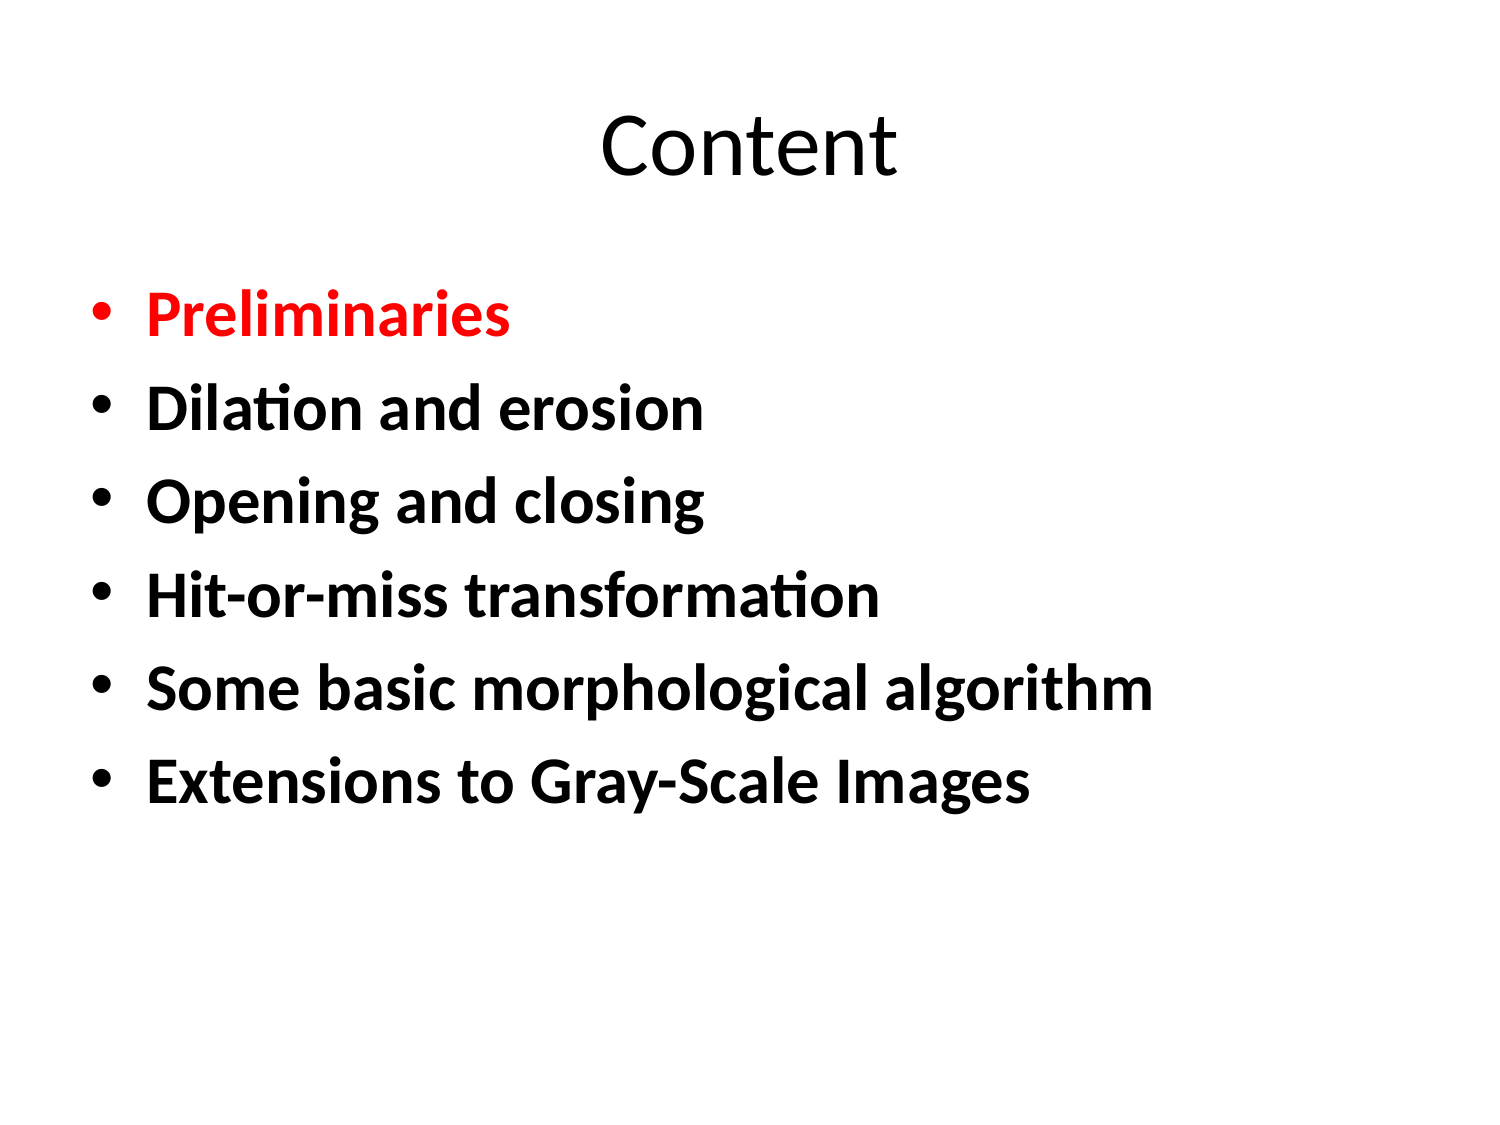

# Content
Preliminaries
Dilation and erosion
Opening and closing
Hit-or-miss transformation
Some basic morphological algorithm
Extensions to Gray-Scale Images